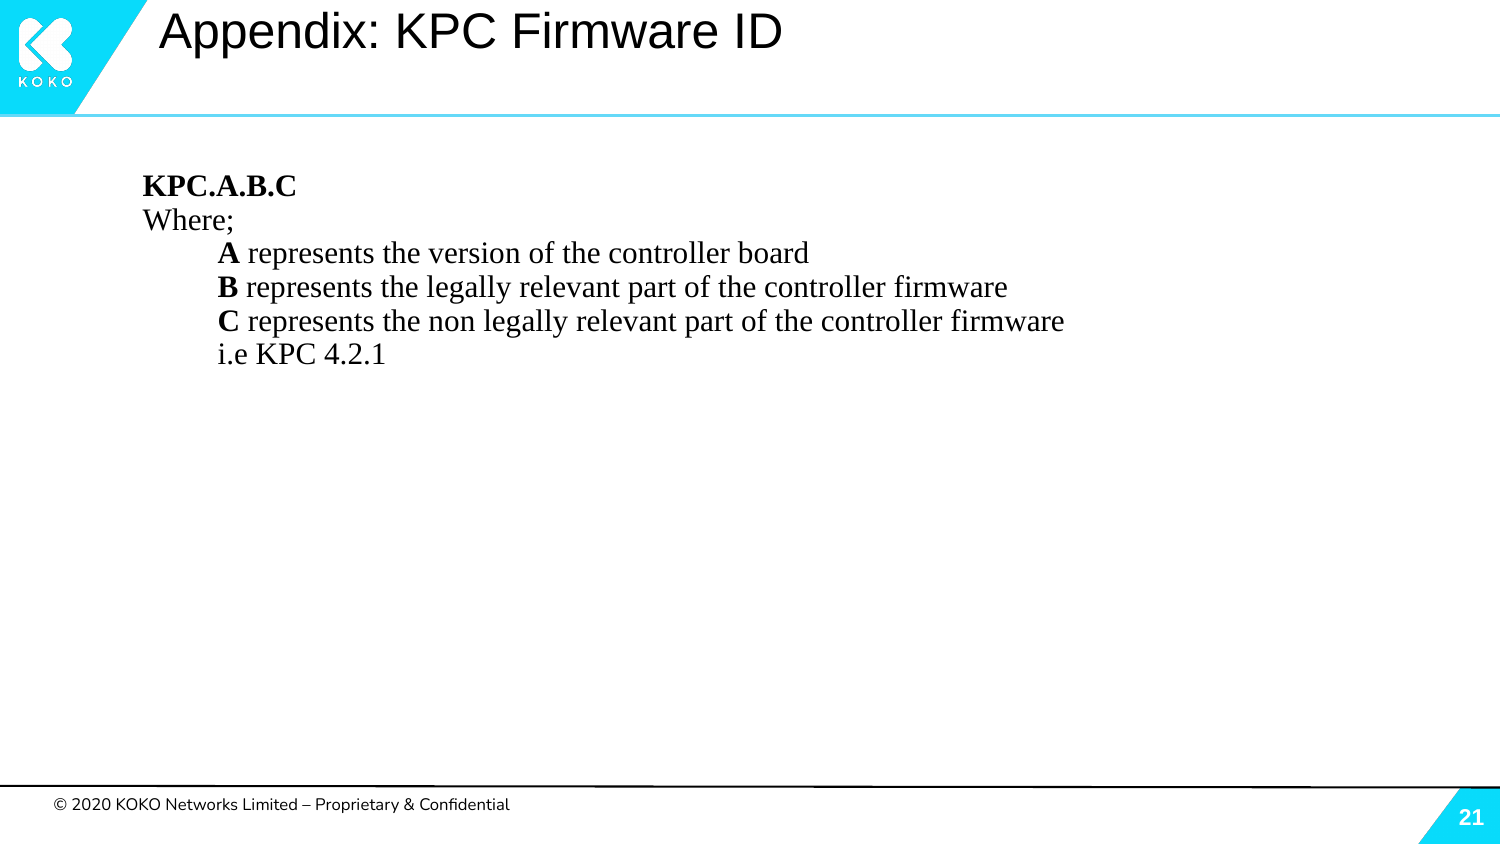

# Appendix: KPC Firmware ID

KPC.A.B.C
Where;
A represents the version of the controller board
B represents the legally relevant part of the controller firmware
C represents the non legally relevant part of the controller firmware
i.e KPC 4.2.1
21